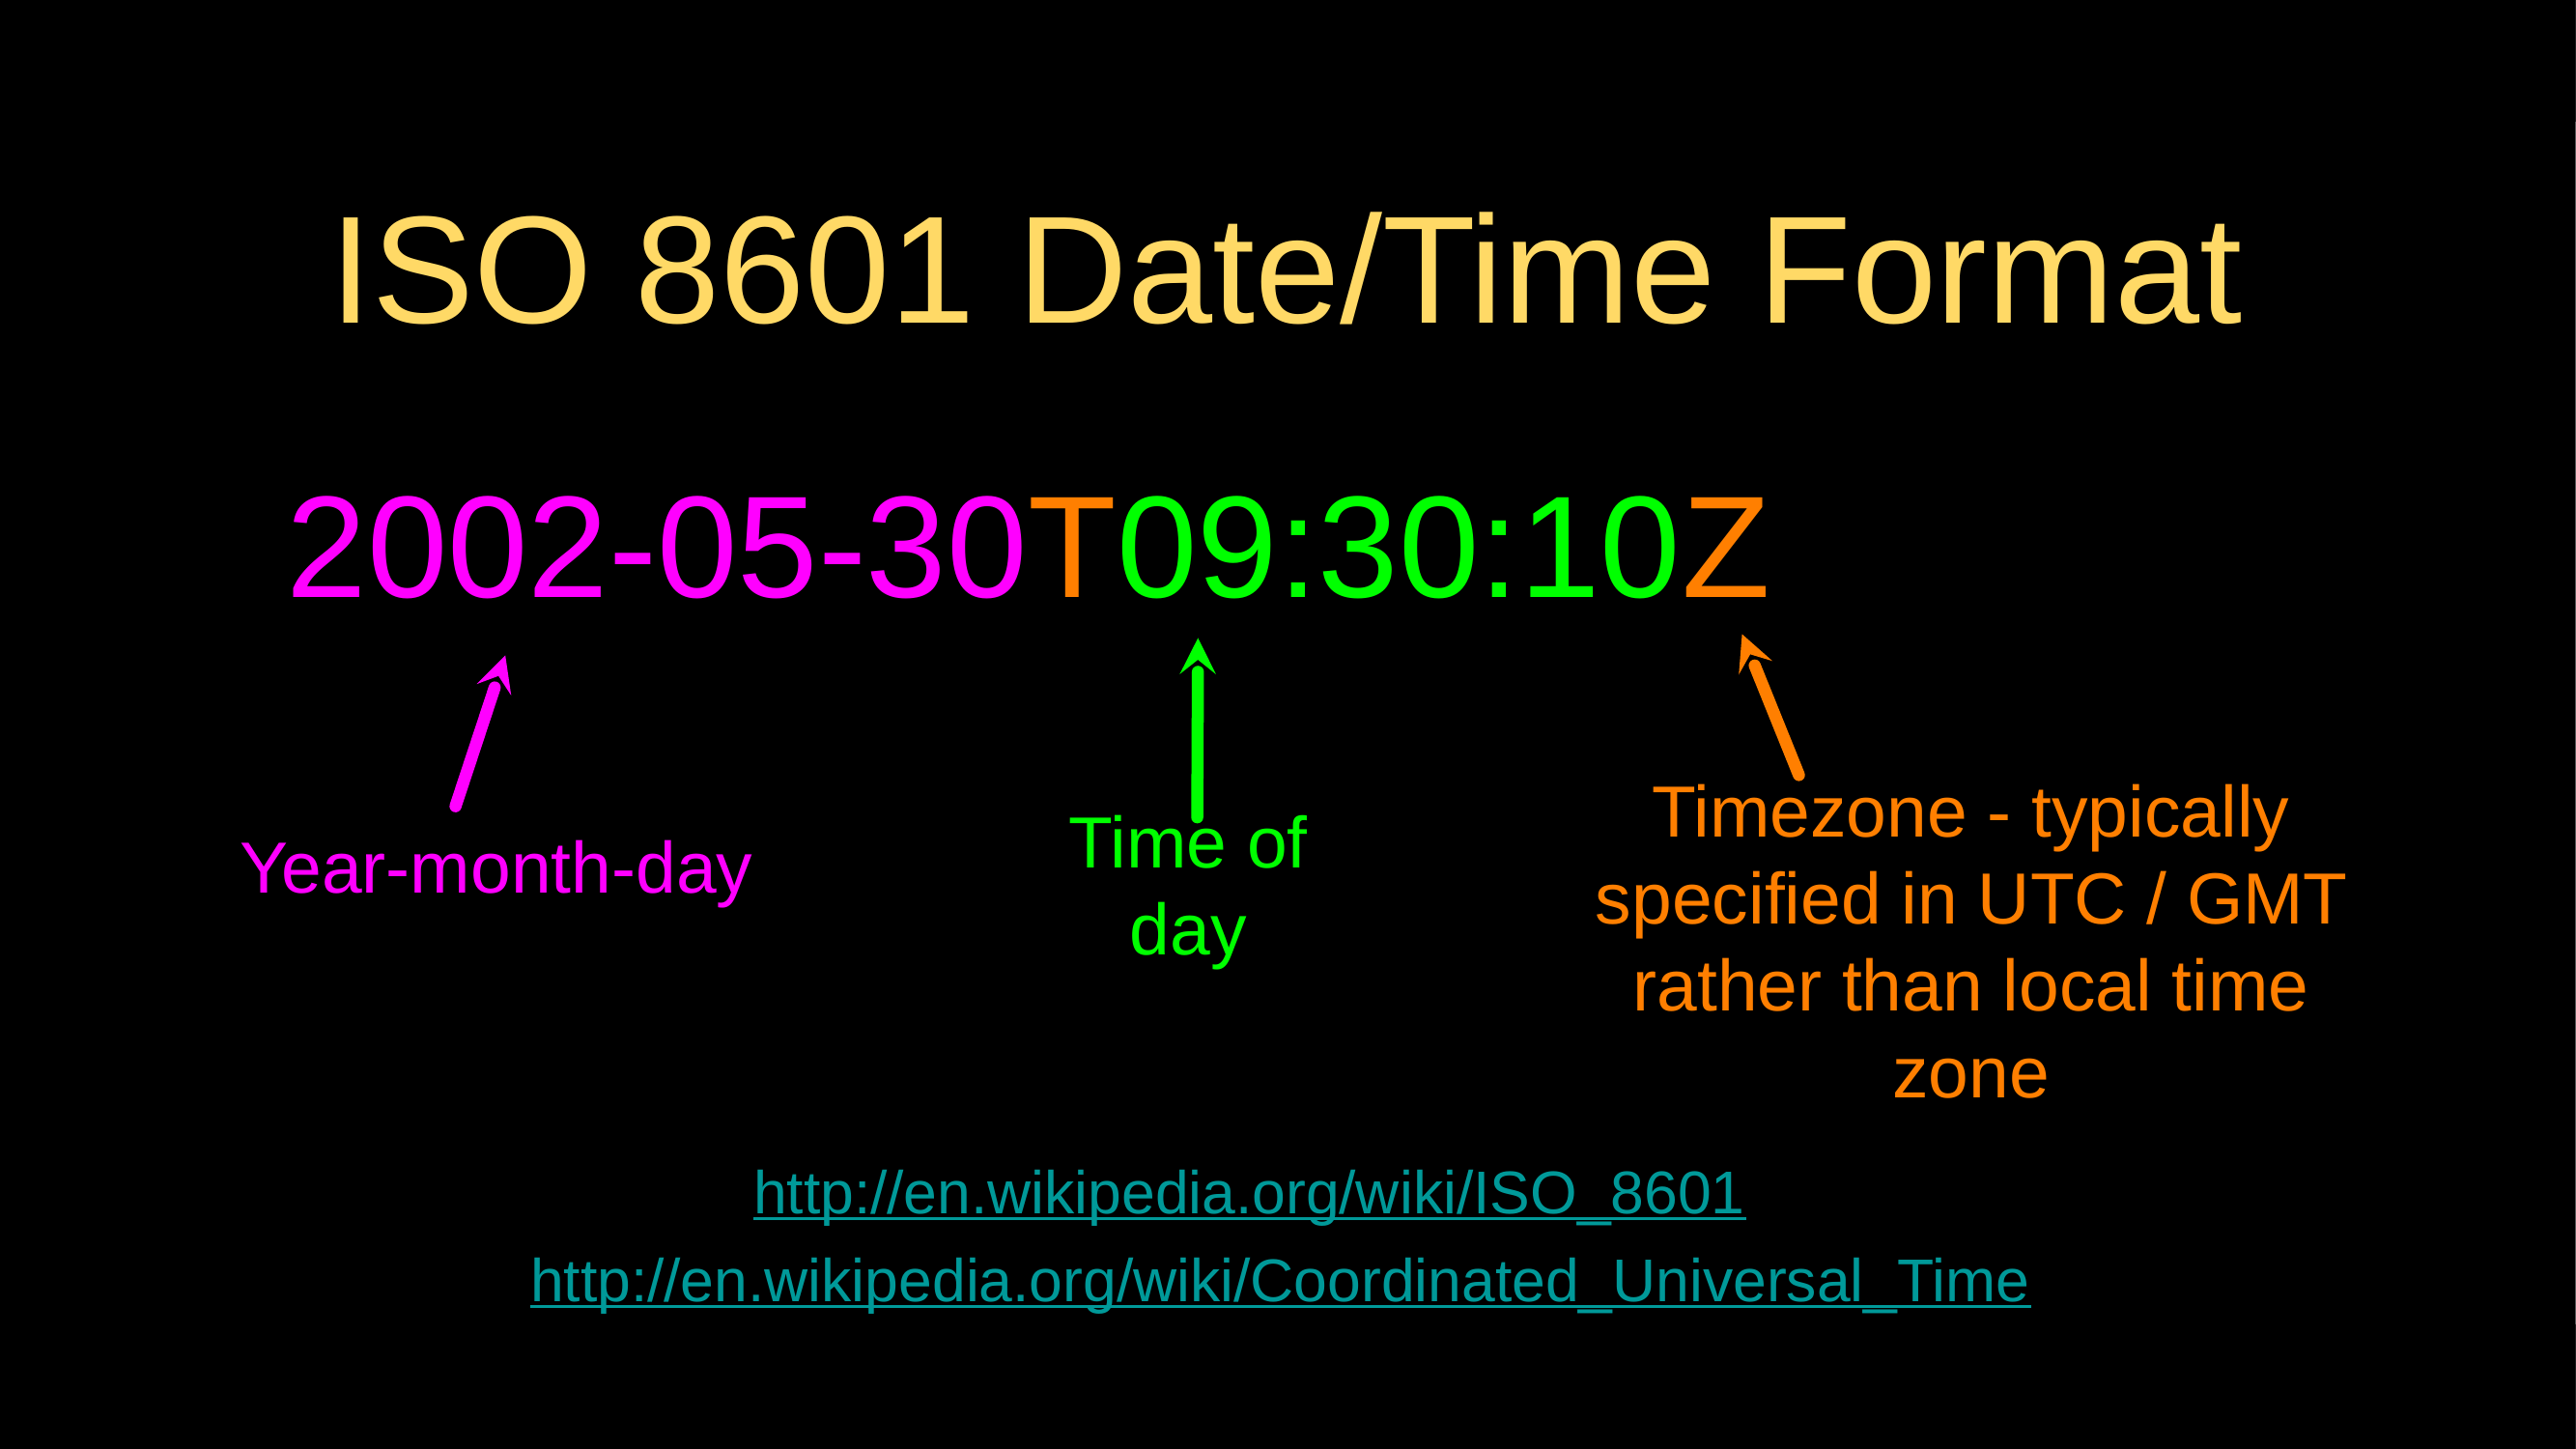

# ISO 8601 Date/Time Format
2002-05-30T09:30:10Z
Timezone - typically specified in UTC / GMT rather than local time zone
Year-month-day
Time of day
http://en.wikipedia.org/wiki/ISO_8601
http://en.wikipedia.org/wiki/Coordinated_Universal_Time